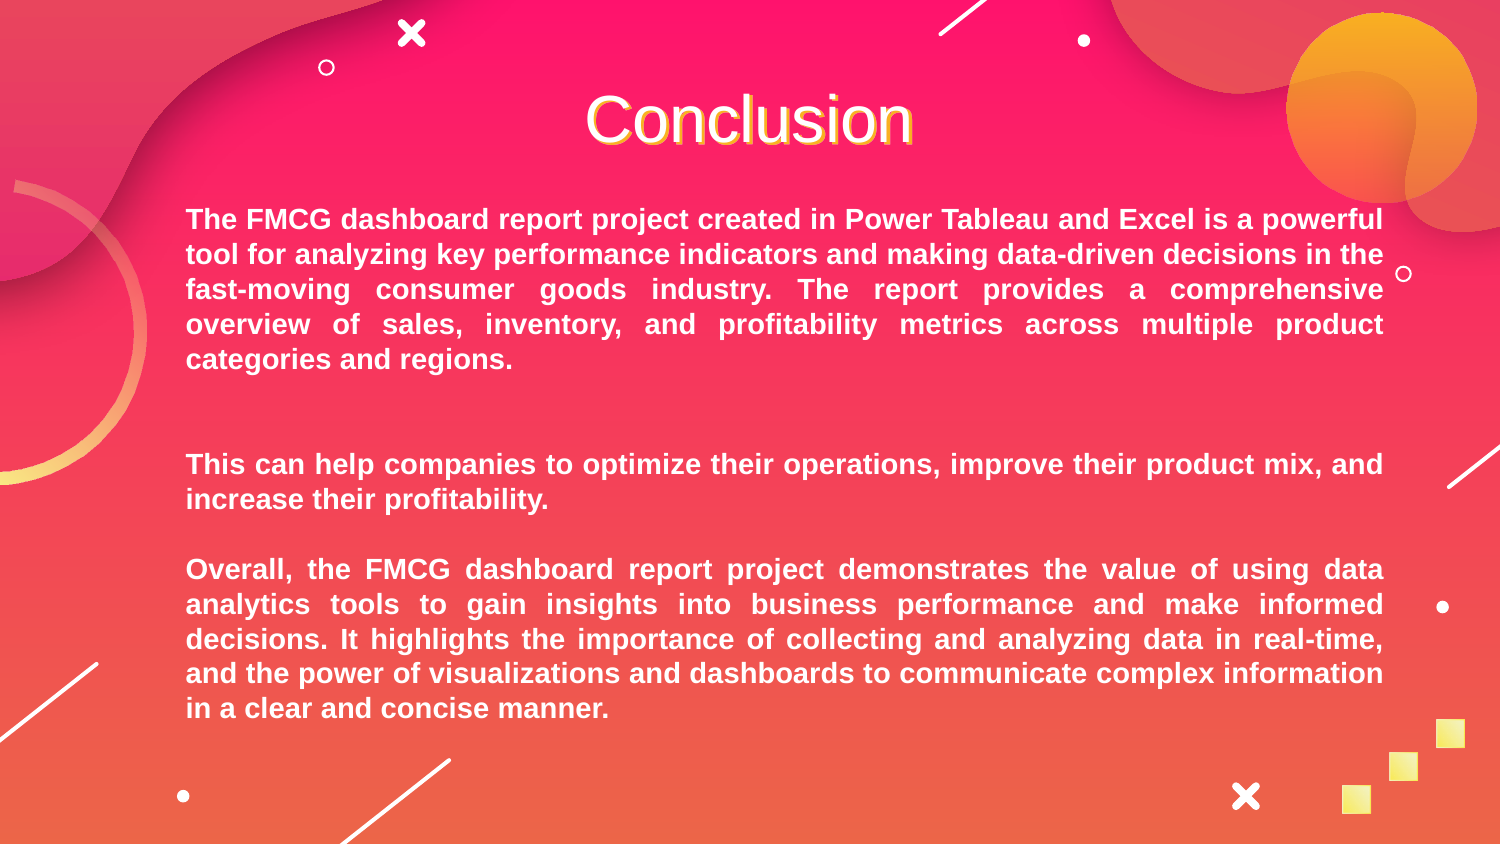

# Conclusion
The FMCG dashboard report project created in Power Tableau and Excel is a powerful tool for analyzing key performance indicators and making data-driven decisions in the fast-moving consumer goods industry. The report provides a comprehensive overview of sales, inventory, and profitability metrics across multiple product categories and regions.

This can help companies to optimize their operations, improve their product mix, and increase their profitability.

Overall, the FMCG dashboard report project demonstrates the value of using data analytics tools to gain insights into business performance and make informed decisions. It highlights the importance of collecting and analyzing data in real-time, and the power of visualizations and dashboards to communicate complex information in a clear and concise manner.